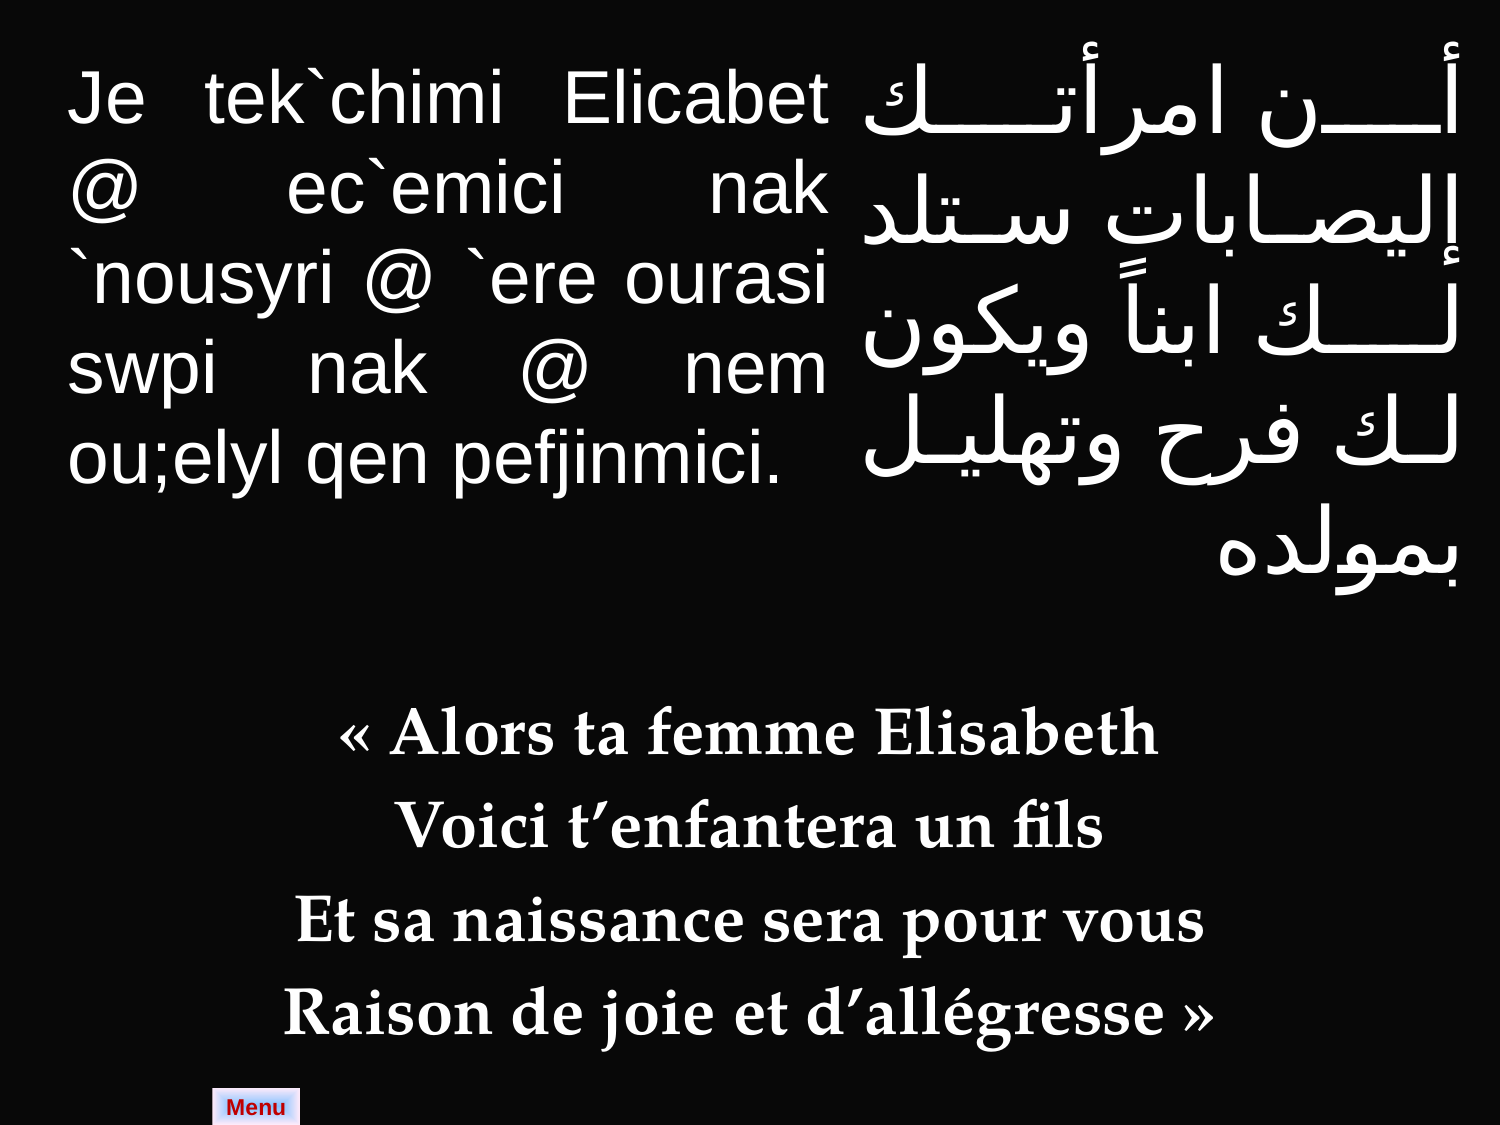

أن امرأتك إليصابات ستلد لك ابناً ويكون لك فرح وتهليل بمولده
Je tek`chimi Elicabet @ ec`emici nak `nousyri @ `ere ourasi swpi nak @ nem ou;elyl qen pefjinmici.
« Alors ta femme Elisabeth
Voici t’enfantera un fils
Et sa naissance sera pour vous
Raison de joie et d’allégresse »
Menu